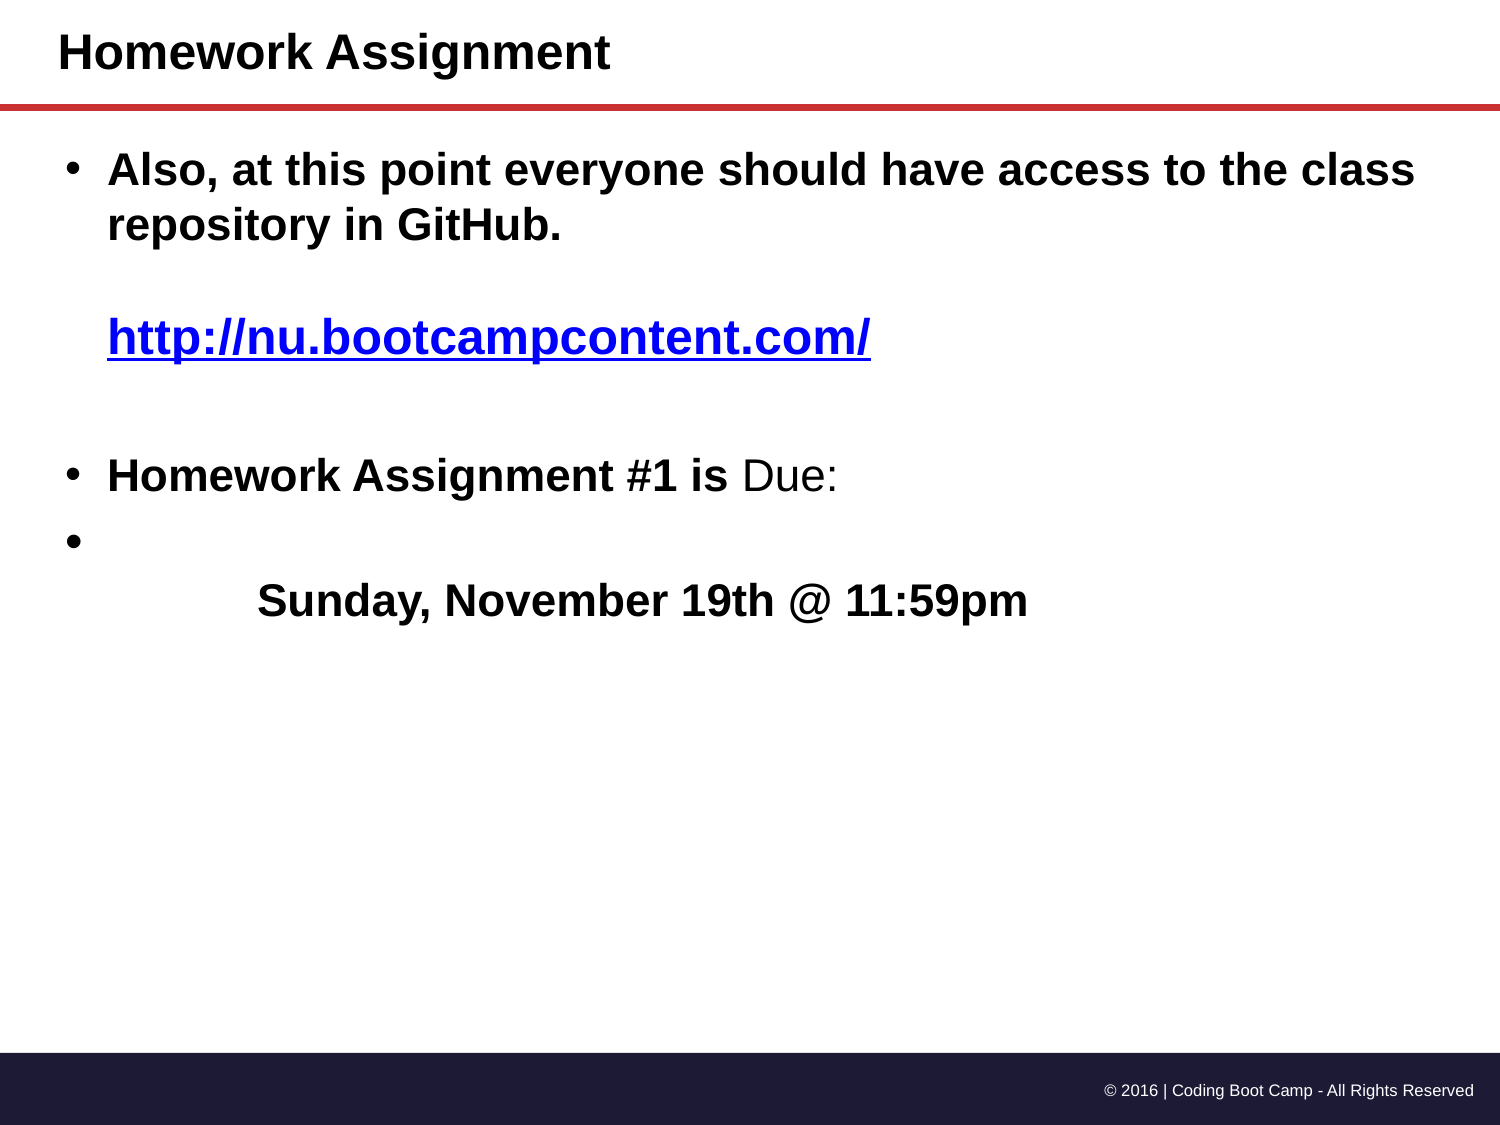

# Homework Assignment
Also, at this point everyone should have access to the class repository in GitHub.
http://nu.bootcampcontent.com/

Homework Assignment #1 is Due:
	Sunday, November 19th @ 11:59pm